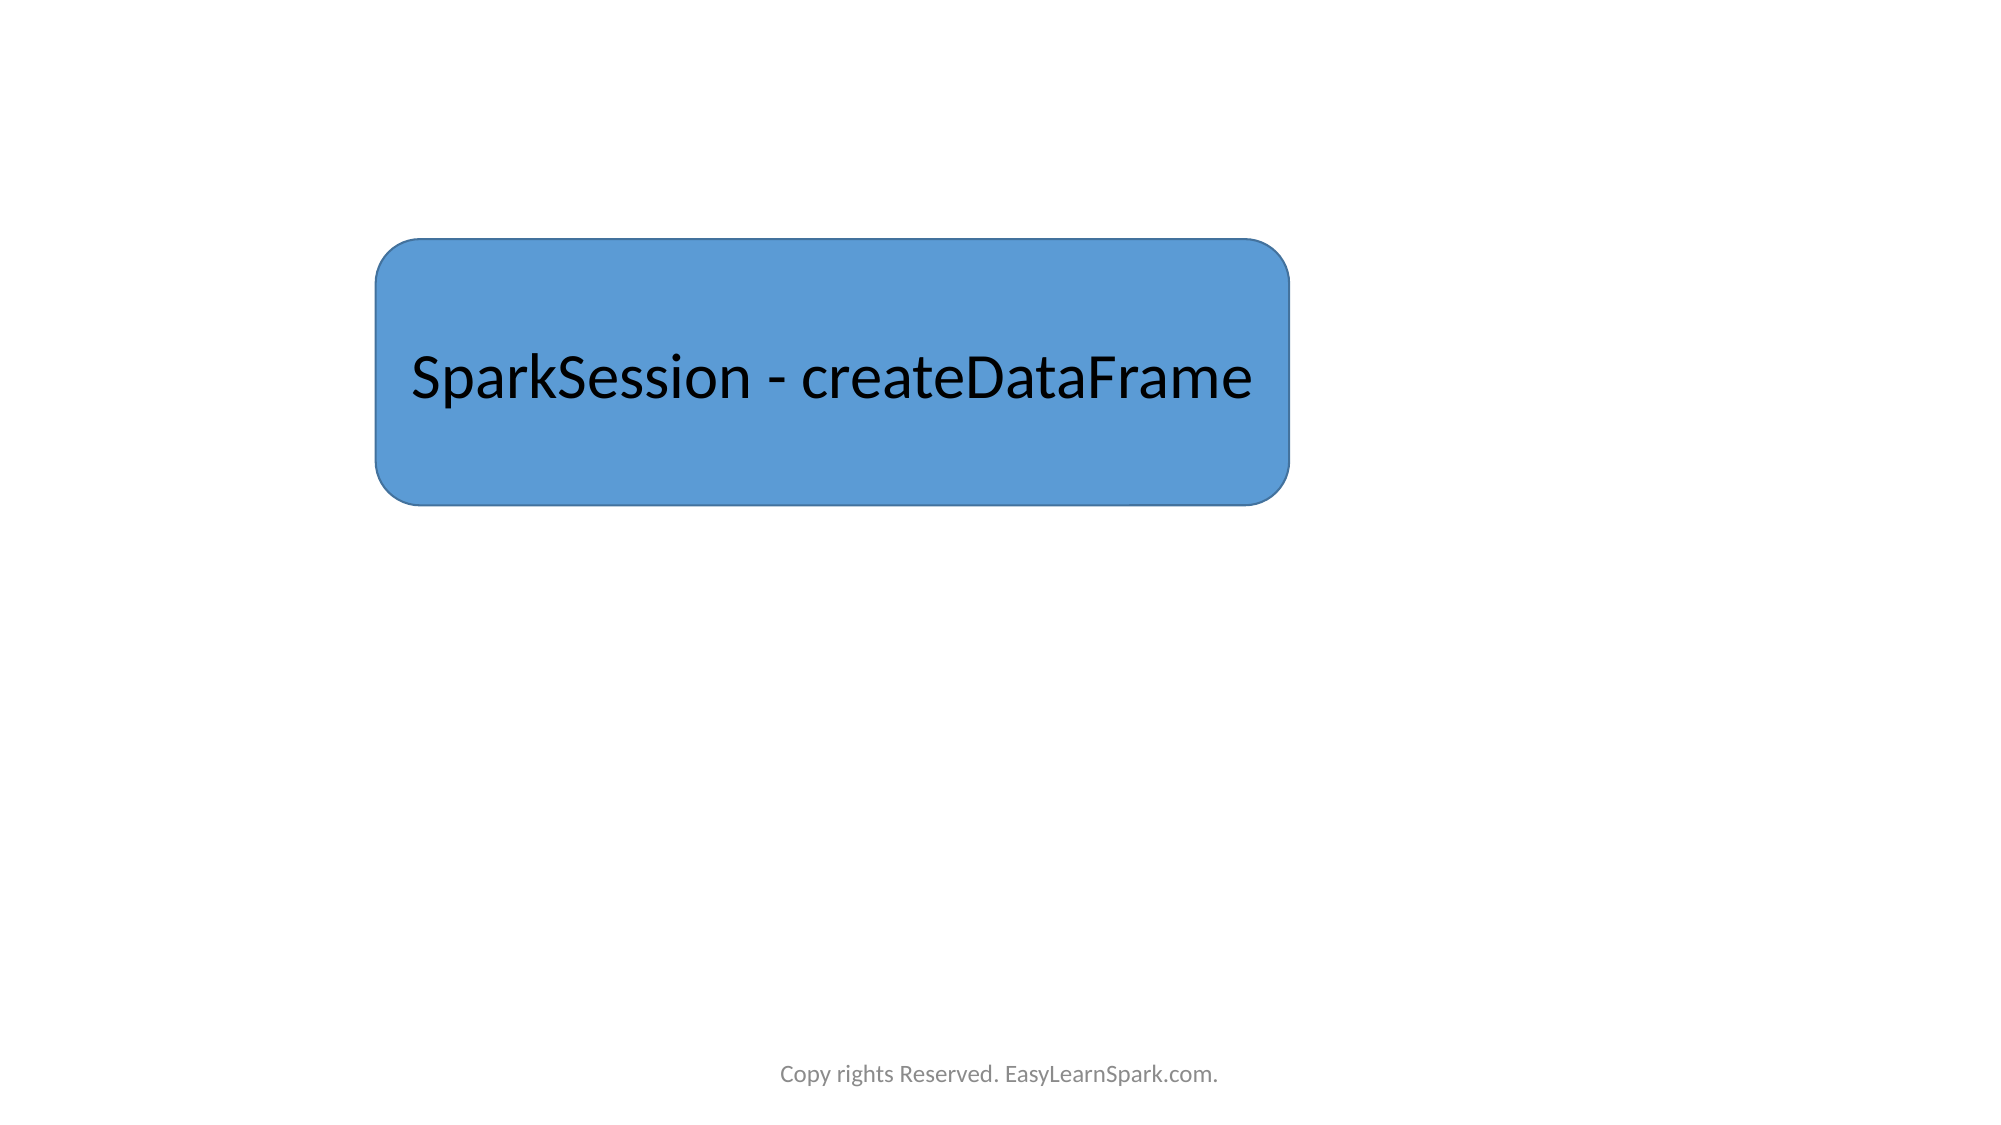

SparkSession - createDataFrame
Copy rights Reserved. EasyLearnSpark.com.